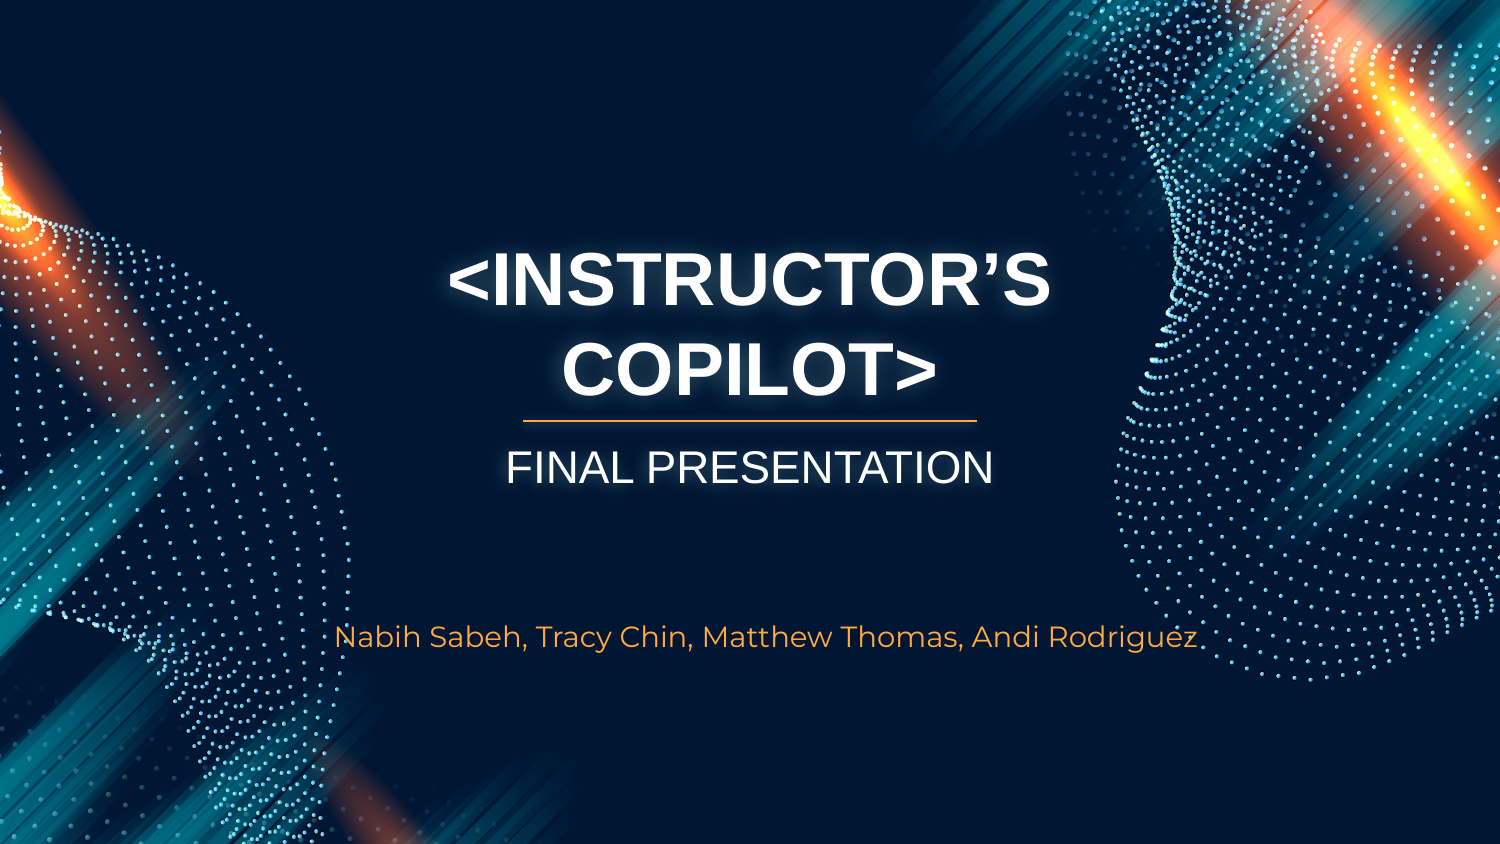

# <INSTRUCTOR’S
COPILOT>
FINAL PRESENTATION
Nabih Sabeh, Tracy Chin, Matthew Thomas, Andi Rodriguez